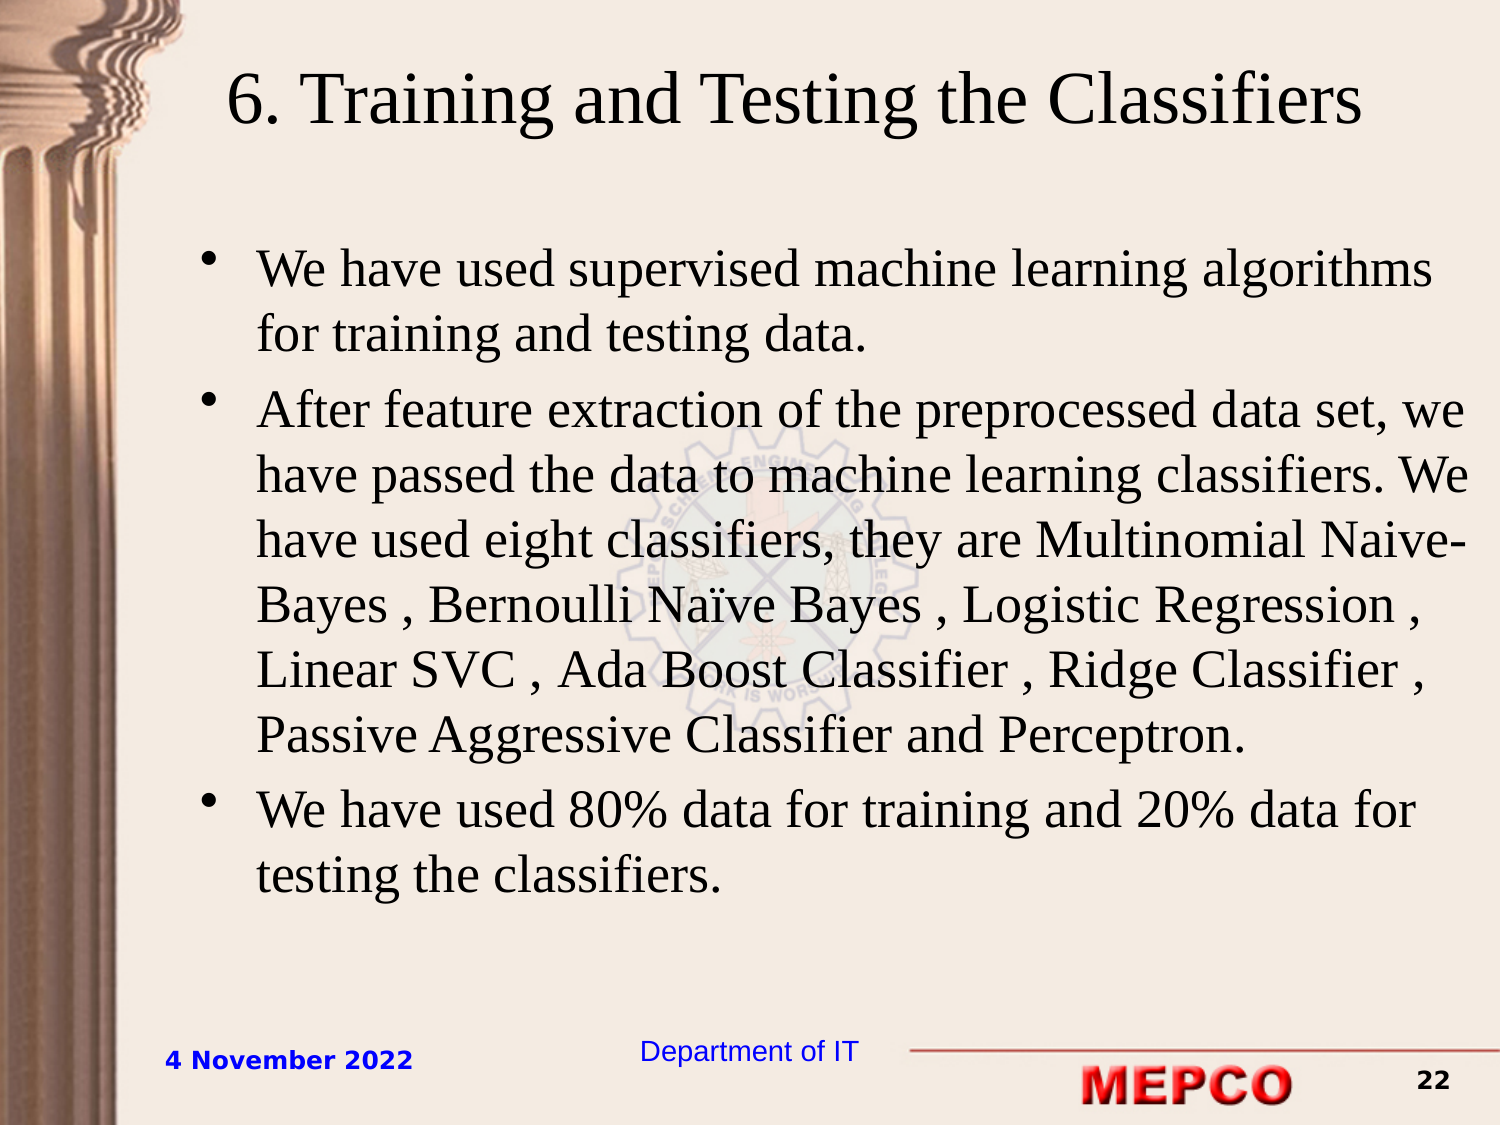

# 6. Training and Testing the Classifiers
We have used supervised machine learning algorithms for training and testing data.
After feature extraction of the preprocessed data set, we have passed the data to machine learning classifiers. We have used eight classifiers, they are Multinomial Naive- Bayes , Bernoulli Naïve Bayes , Logistic Regression , Linear SVC , Ada Boost Classifier , Ridge Classifier , Passive Aggressive Classifier and Perceptron.
We have used 80% data for training and 20% data for testing the classifiers.

Department of IT